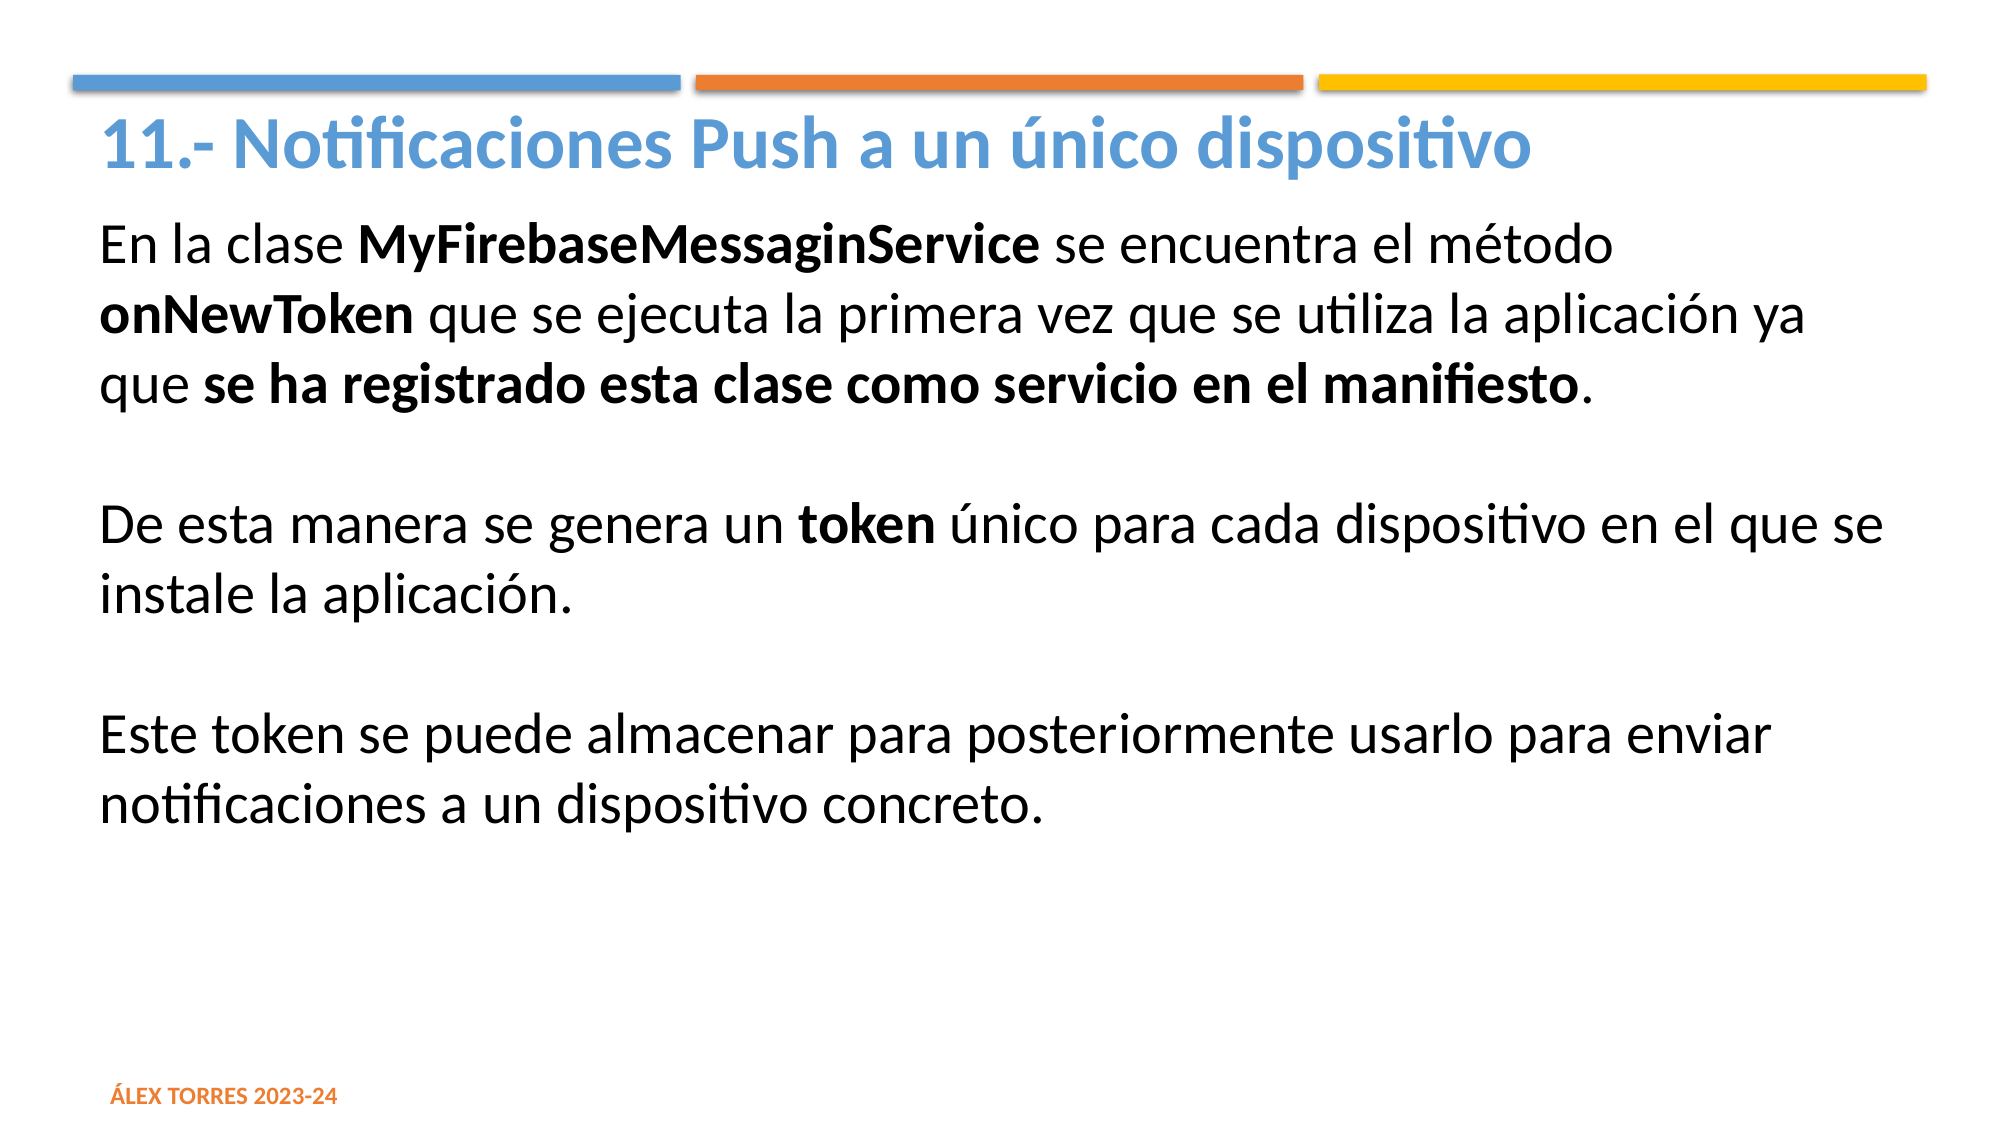

11.- Notificaciones Push a un único dispositivo
En la clase MyFirebaseMessaginService se encuentra el método onNewToken que se ejecuta la primera vez que se utiliza la aplicación ya que se ha registrado esta clase como servicio en el manifiesto.

De esta manera se genera un token único para cada dispositivo en el que se instale la aplicación.

Este token se puede almacenar para posteriormente usarlo para enviar notificaciones a un dispositivo concreto.